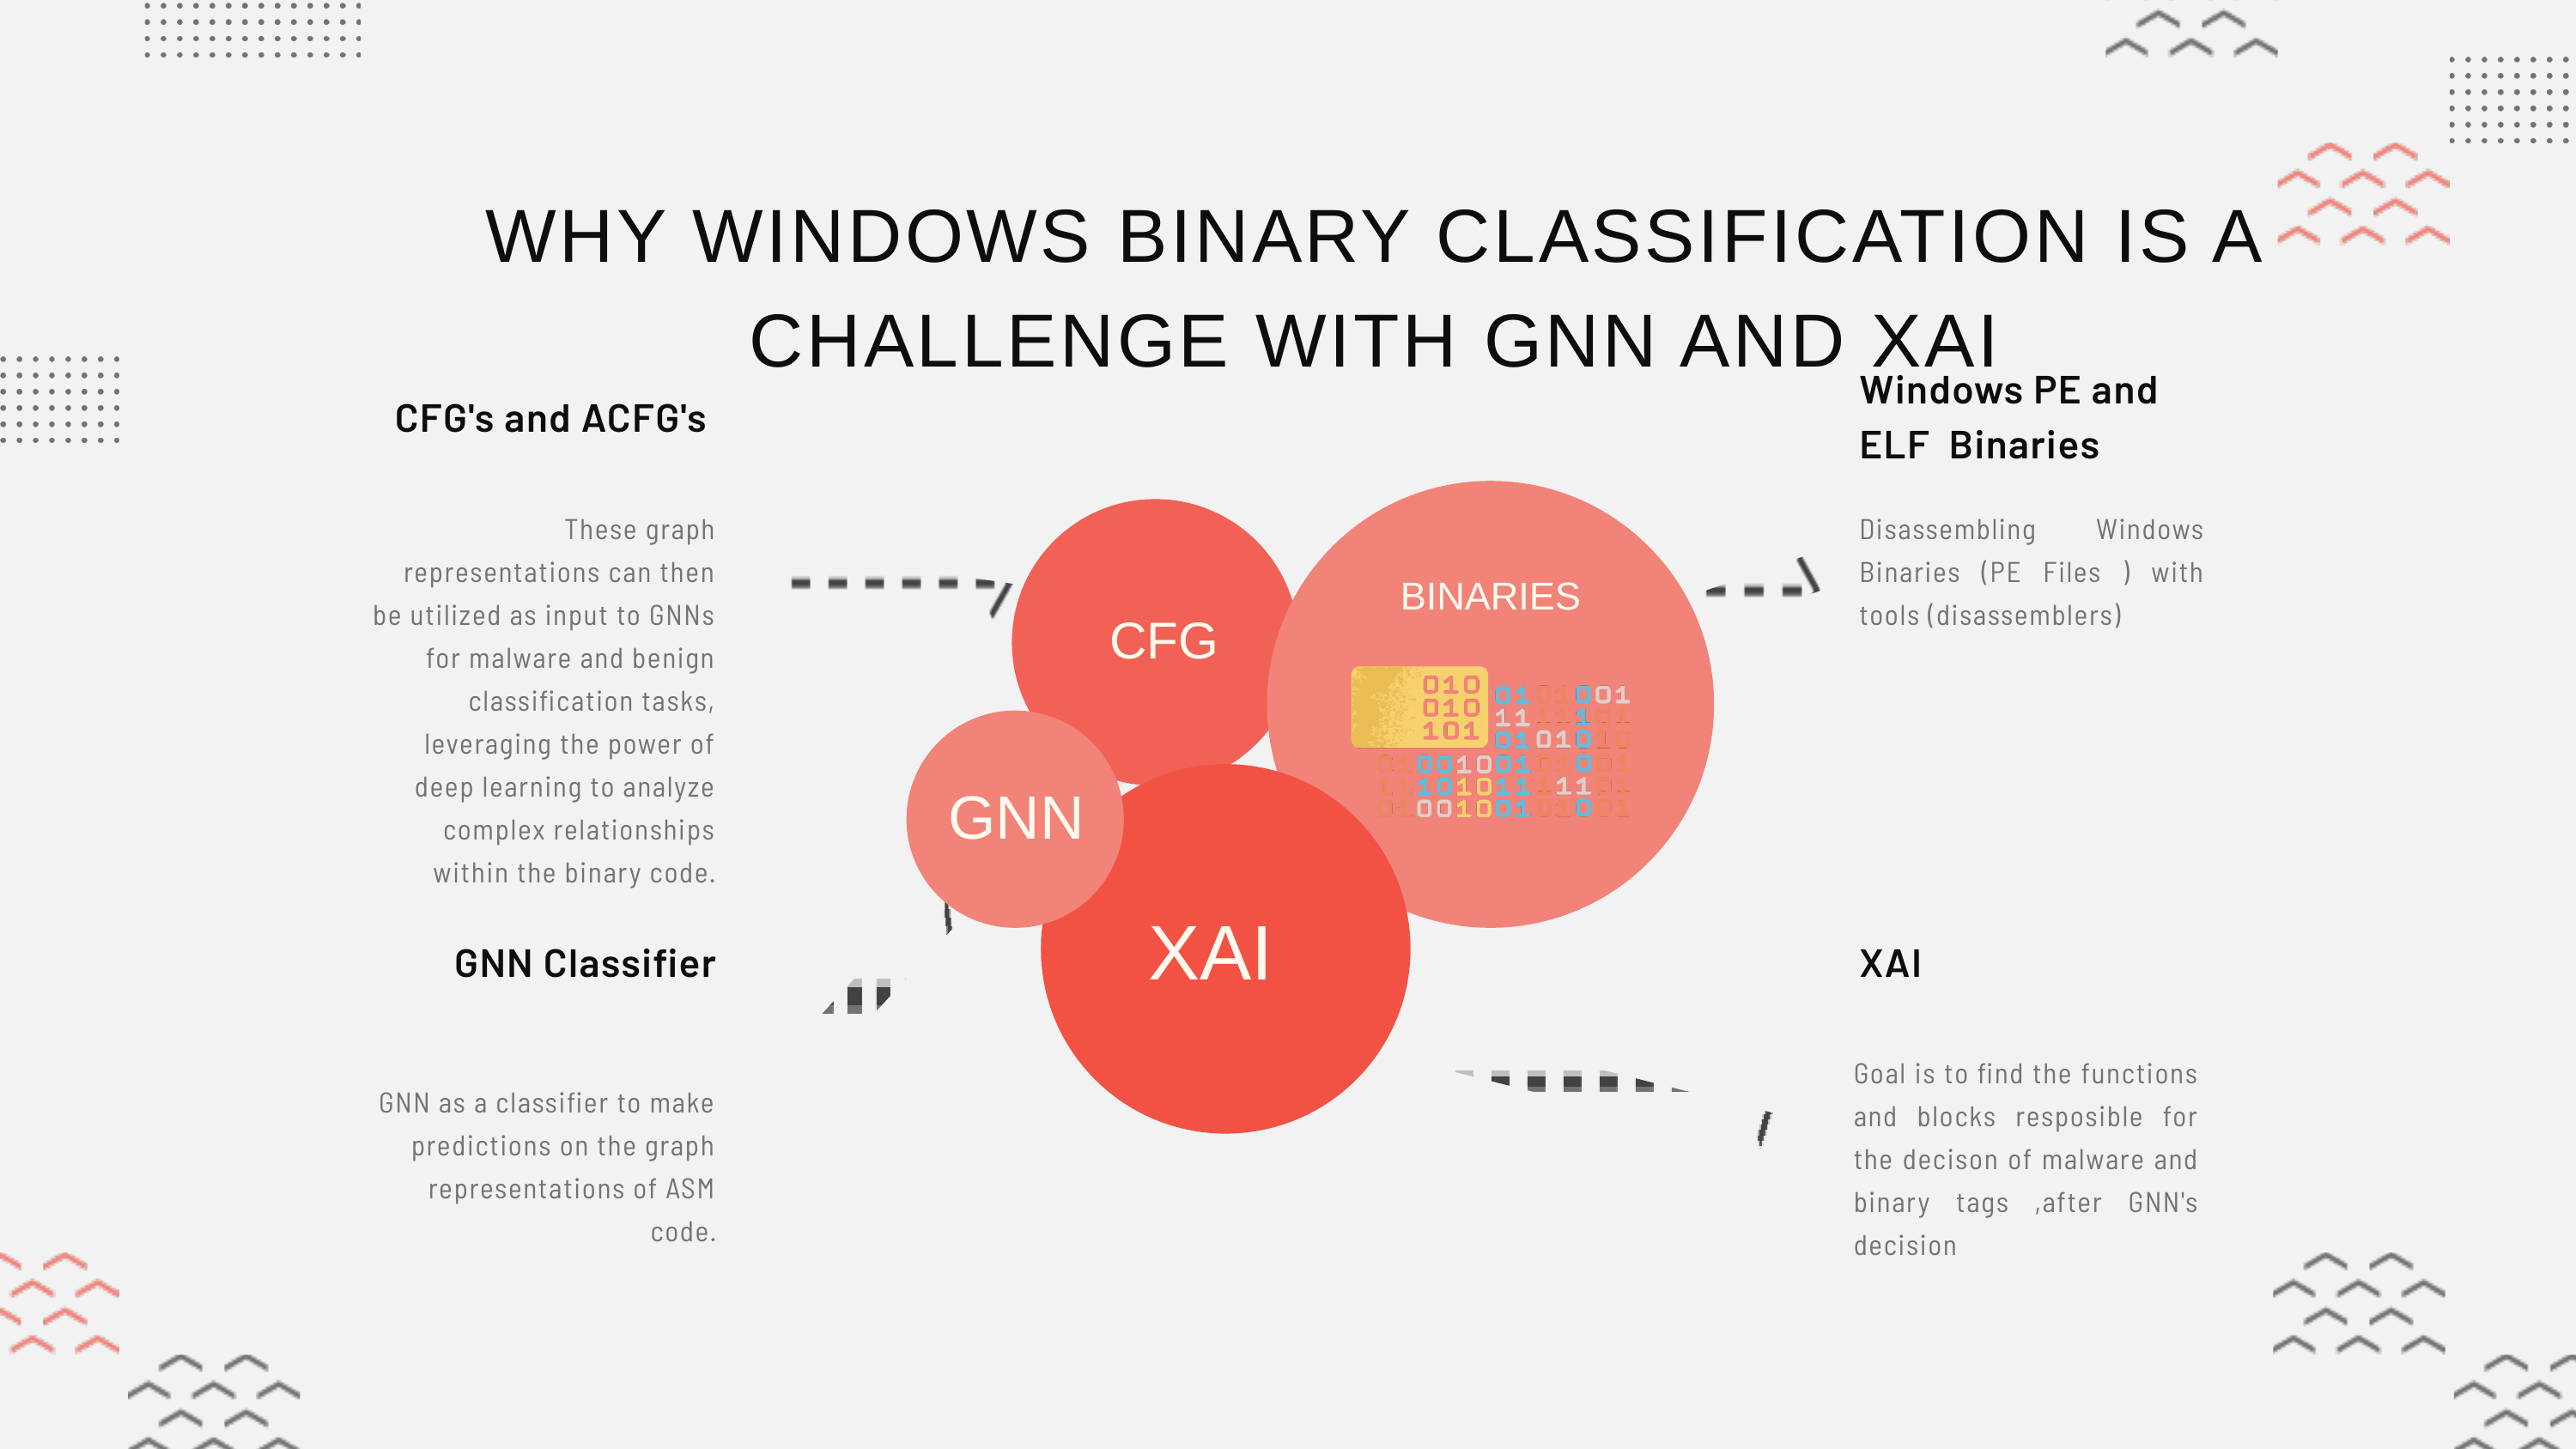

WHY WINDOWS BINARY CLASSIFICATION IS A CHALLENGE WITH GNN AND XAI

Windows PE and ELF  Binaries
CFG's and ACFG's

These graph representations can then be utilized as input to GNNs for malware and benign classification tasks, leveraging the power of deep learning to analyze complex relationships within the binary code.
Disassembling Windows Binaries (PE Files ) with tools (disassemblers)

BINARIES
CFG

GNN
XAI
GNN Classifier
XAI

Goal is to find the functions and blocks resposible for the decison of malware and binary tags ,after GNN's decision

GNN as a classifier to make predictions on the graph representations of ASM code.